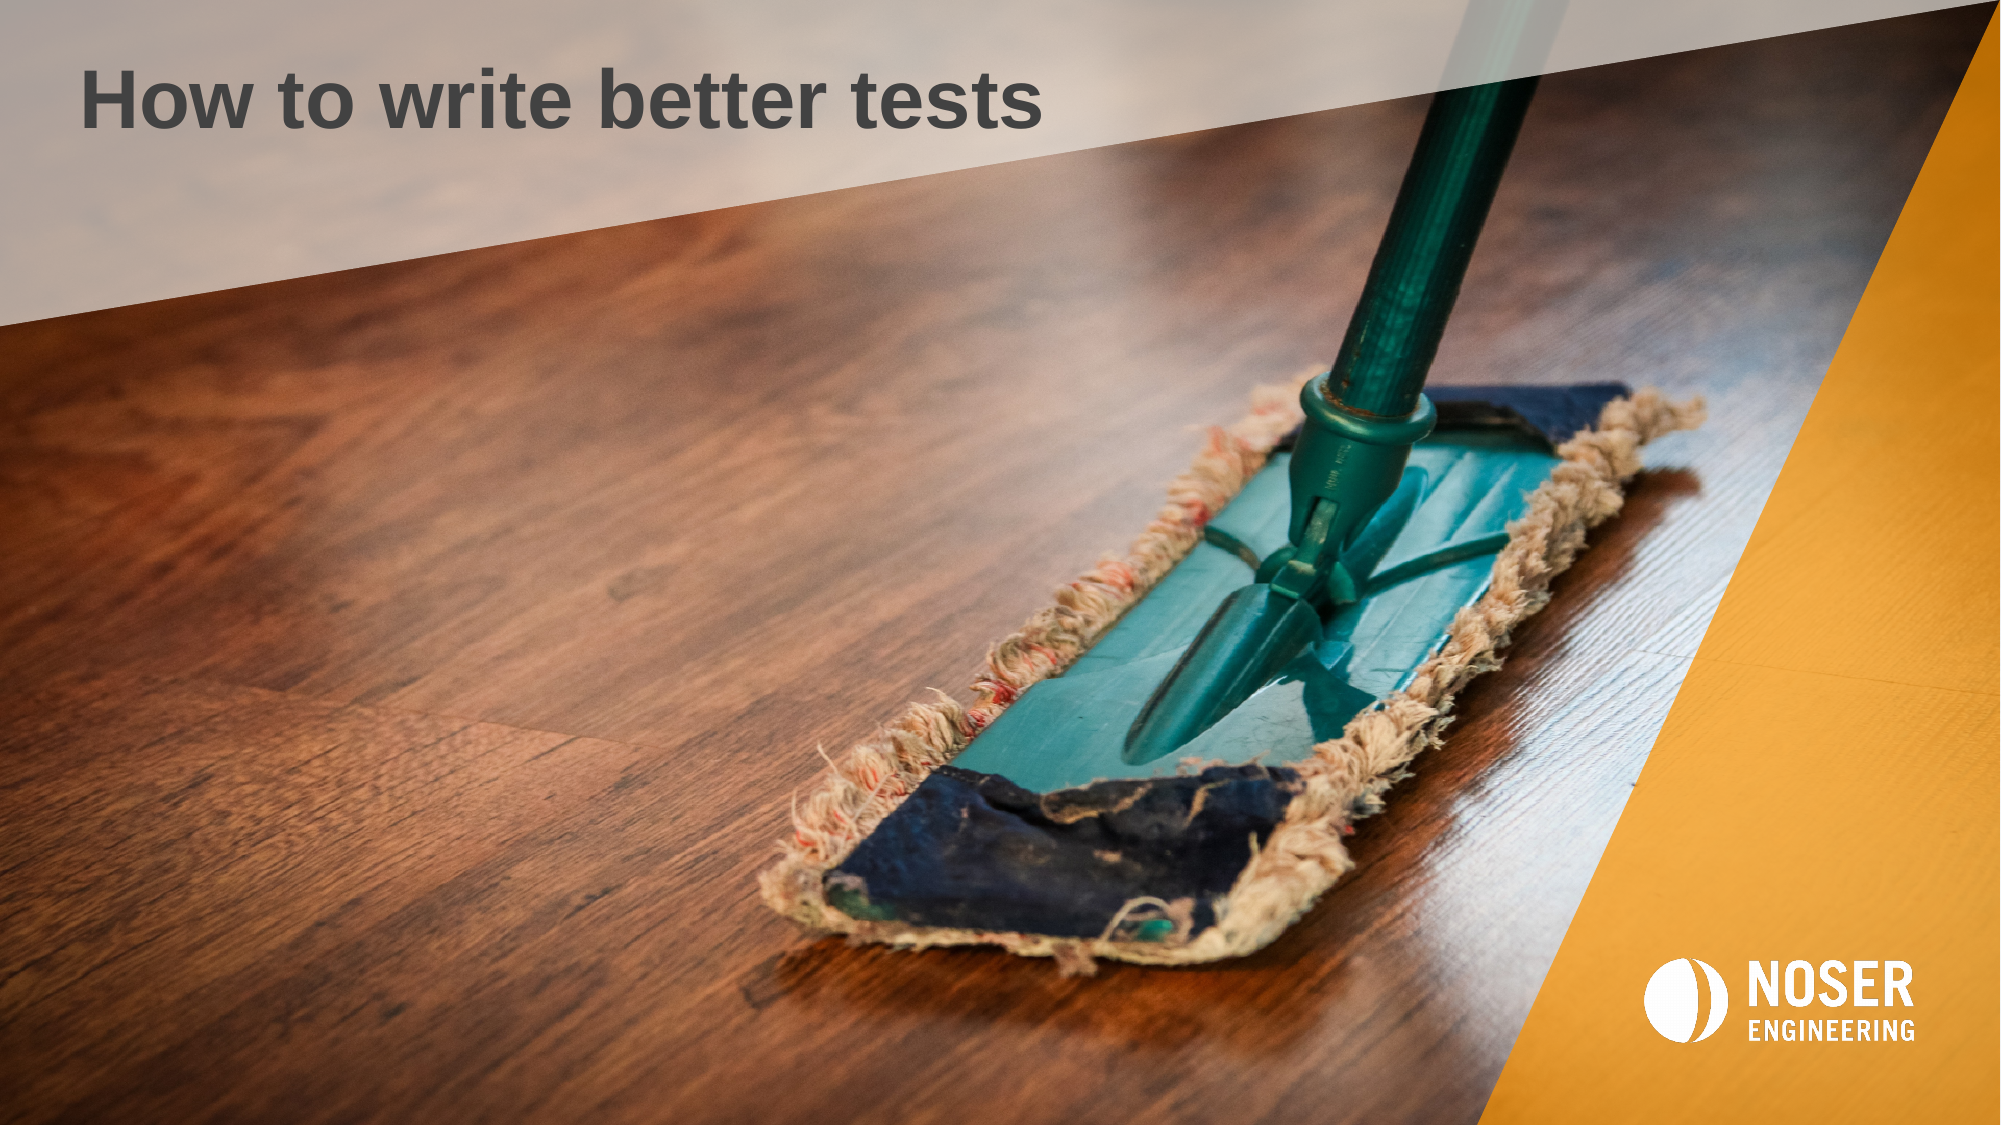

# How to write better tests
12
08.04.2022
WE KNOW HOW.